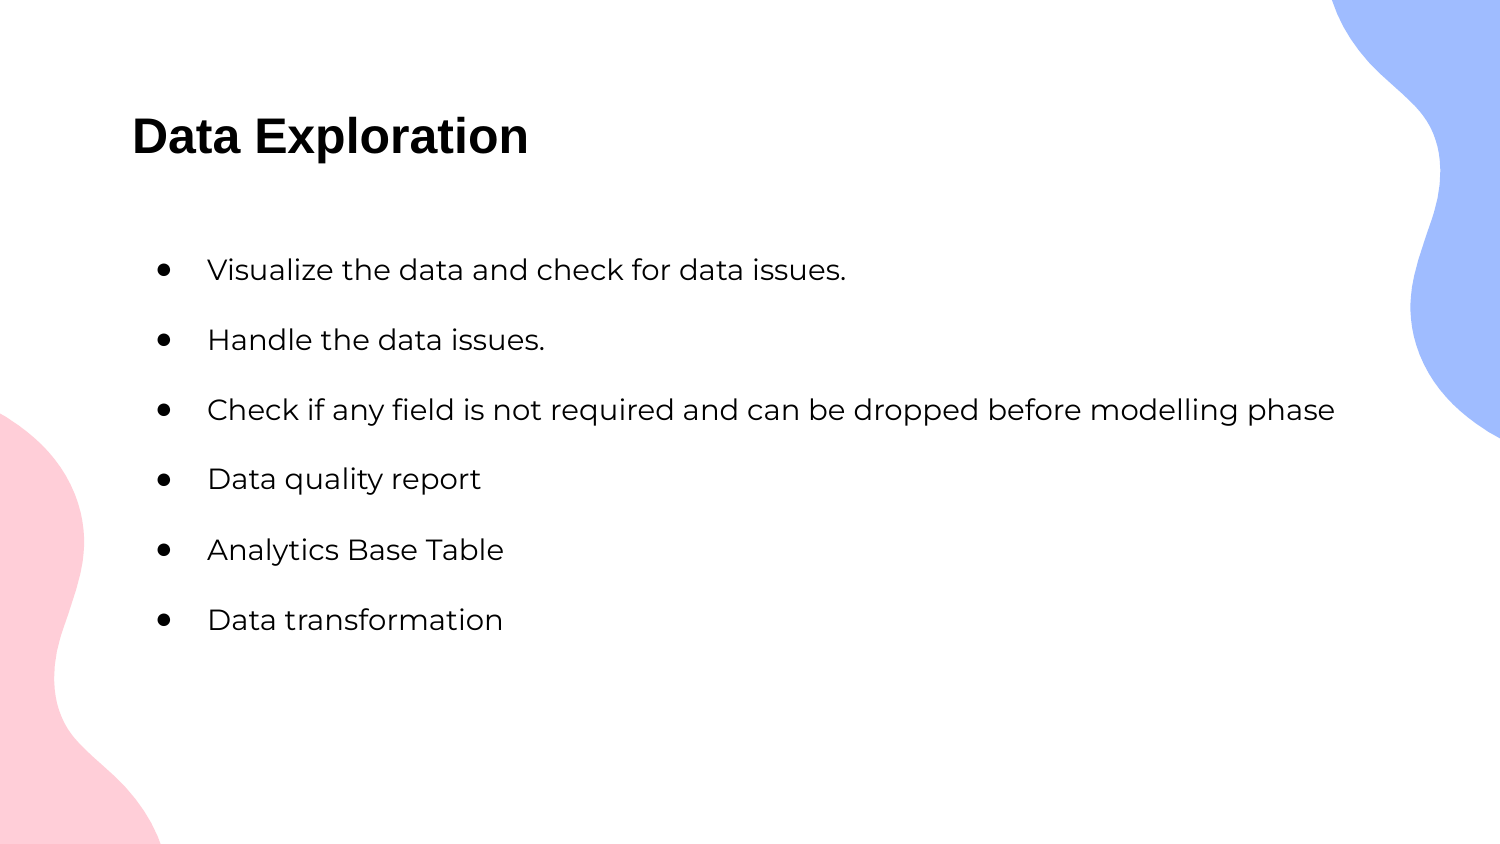

# Data Exploration

Visualize the data and check for data issues.

Handle the data issues.

Check if any field is not required and can be dropped before modelling phase

Data quality report

Analytics Base Table

Data transformation